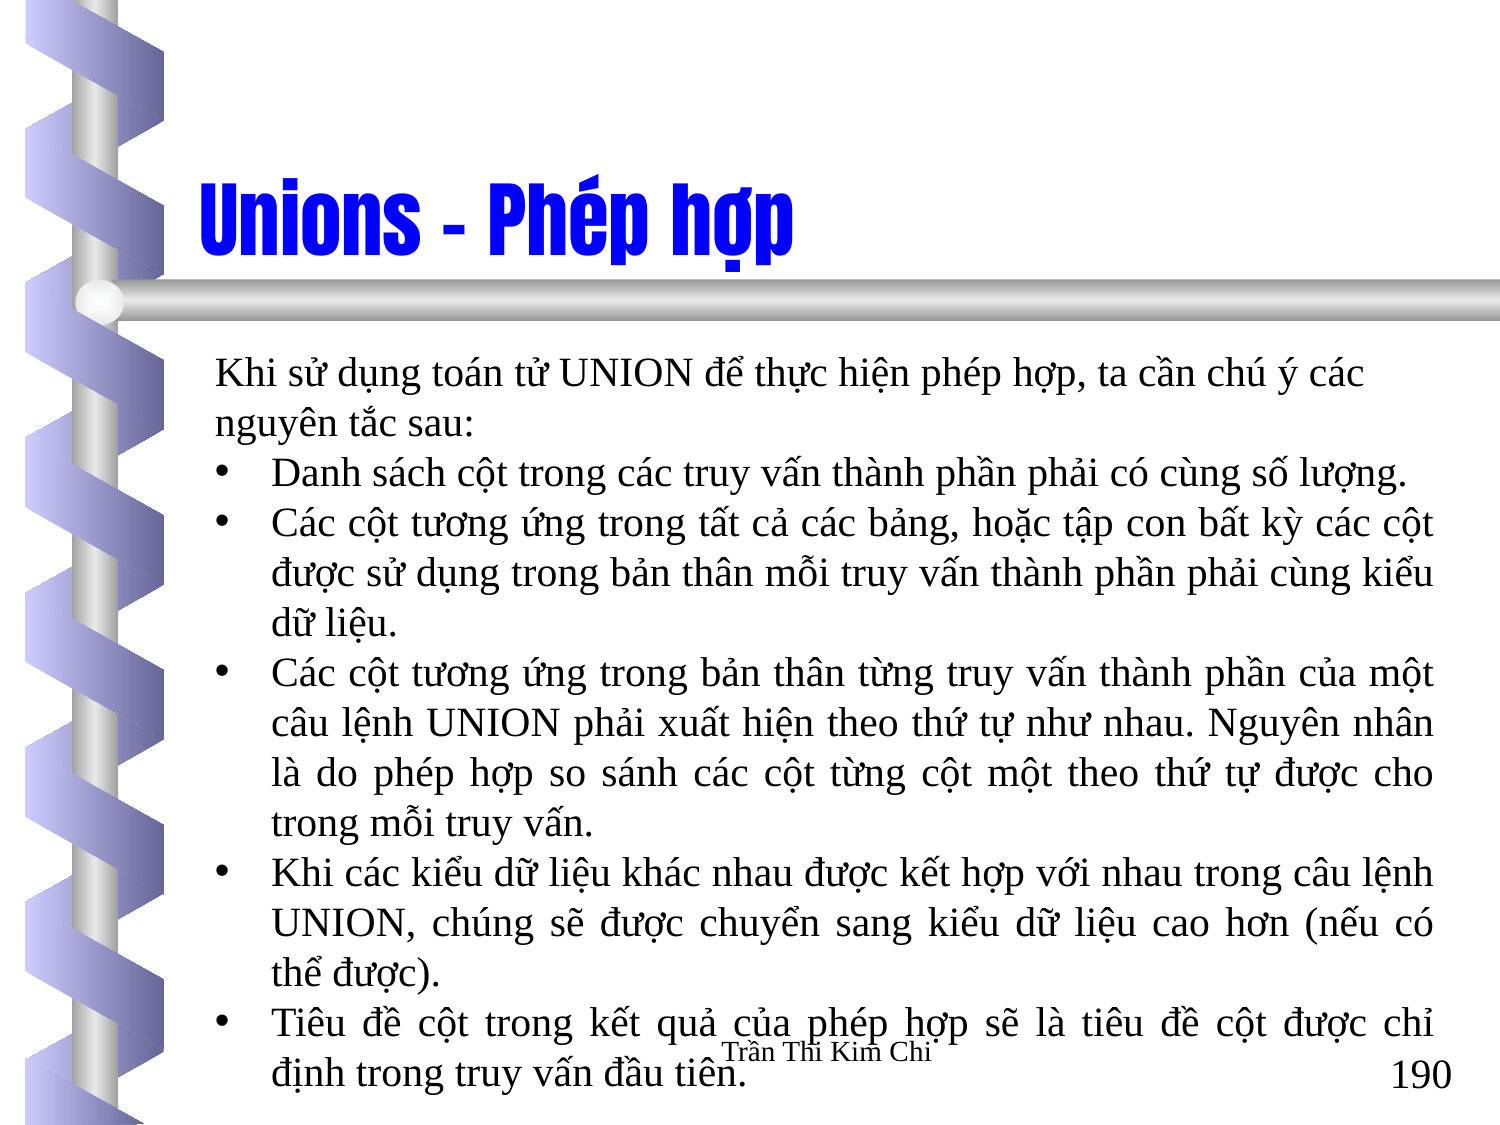

# Unions – Phép hợp
Khi sử dụng toán tử UNION để thực hiện phép hợp, ta cần chú ý các nguyên tắc sau:
Danh sách cột trong các truy vấn thành phần phải có cùng số lượng.
Các cột tương ứng trong tất cả các bảng, hoặc tập con bất kỳ các cột được sử dụng trong bản thân mỗi truy vấn thành phần phải cùng kiểu dữ liệu.
Các cột tương ứng trong bản thân từng truy vấn thành phần của một câu lệnh UNION phải xuất hiện theo thứ tự như nhau. Nguyên nhân là do phép hợp so sánh các cột từng cột một theo thứ tự được cho trong mỗi truy vấn.
Khi các kiểu dữ liệu khác nhau được kết hợp với nhau trong câu lệnh UNION, chúng sẽ được chuyển sang kiểu dữ liệu cao hơn (nếu có thể được).
Tiêu đề cột trong kết quả của phép hợp sẽ là tiêu đề cột được chỉ định trong truy vấn đầu tiên.

Trần Thi Kim Chi